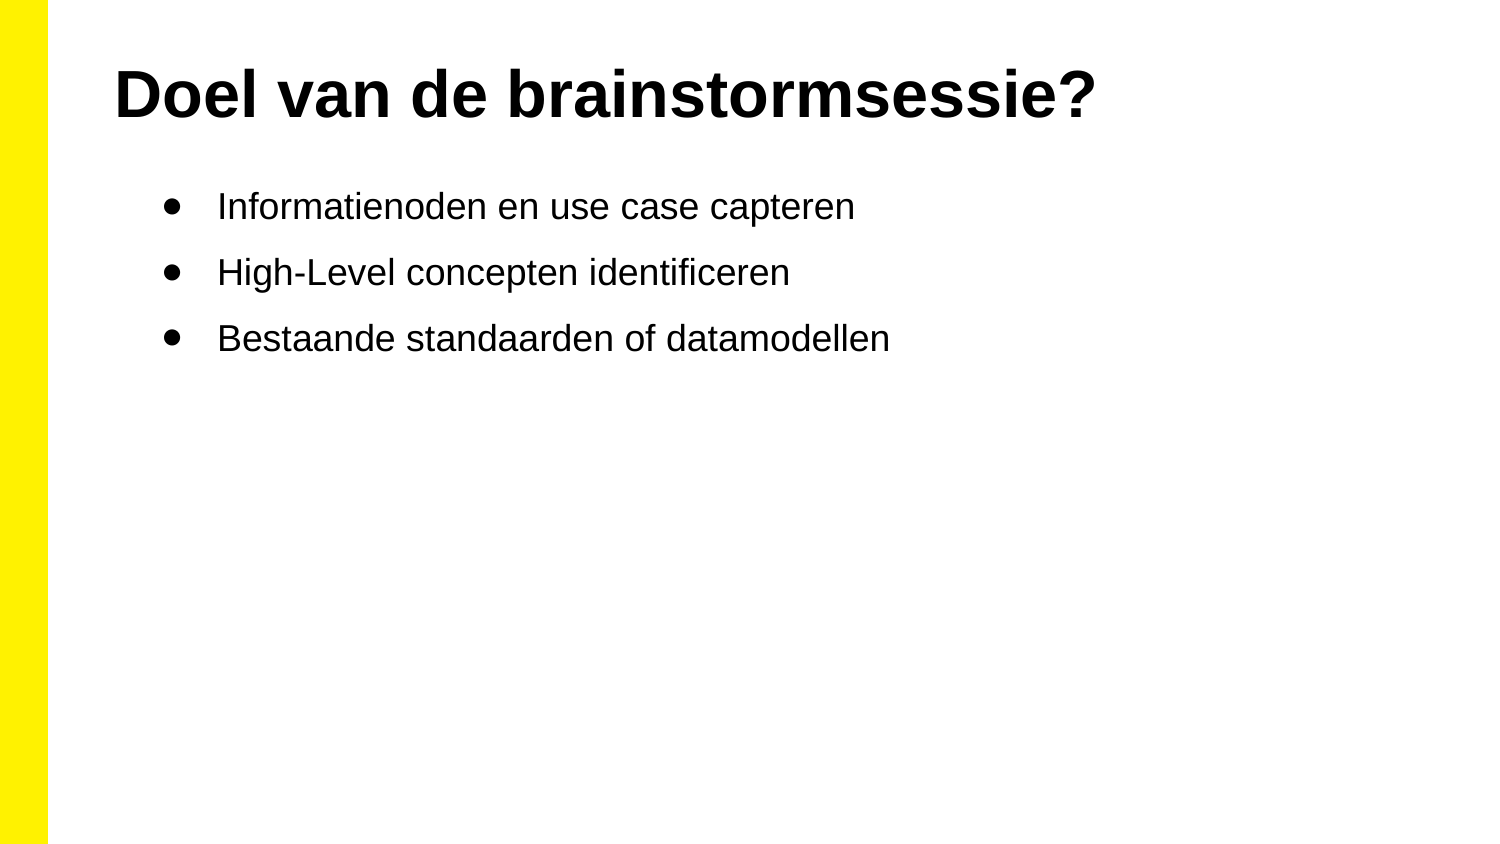

Doel van de brainstormsessie?
Informatienoden en use case capteren
High-Level concepten identificeren
Bestaande standaarden of datamodellen